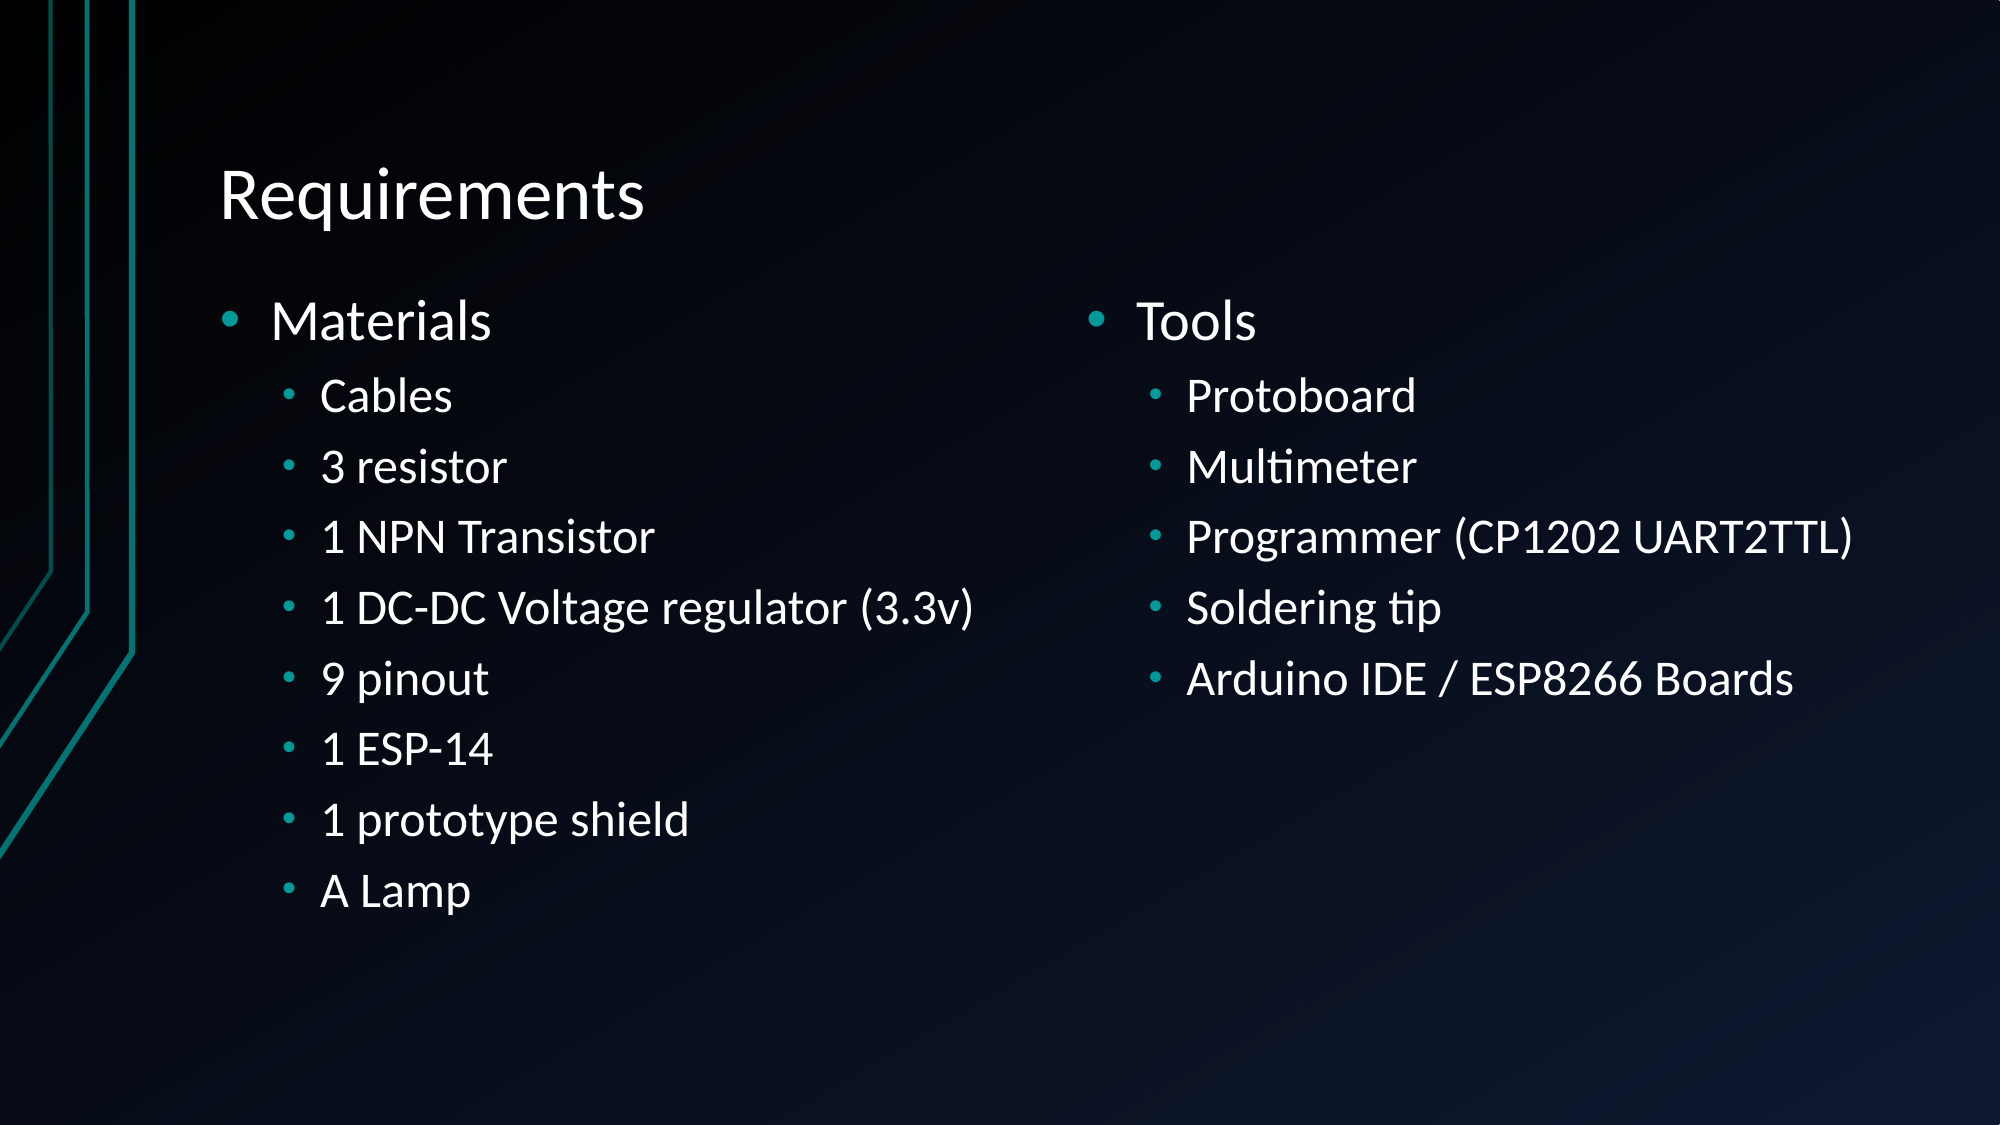

# Requirements
Materials
Cables
3 resistor
1 NPN Transistor
1 DC-DC Voltage regulator (3.3v)
9 pinout
1 ESP-14
1 prototype shield
A Lamp

Tools
Protoboard
Multimeter
Programmer (CP1202 UART2TTL)
Soldering tip
Arduino IDE / ESP8266 Boards